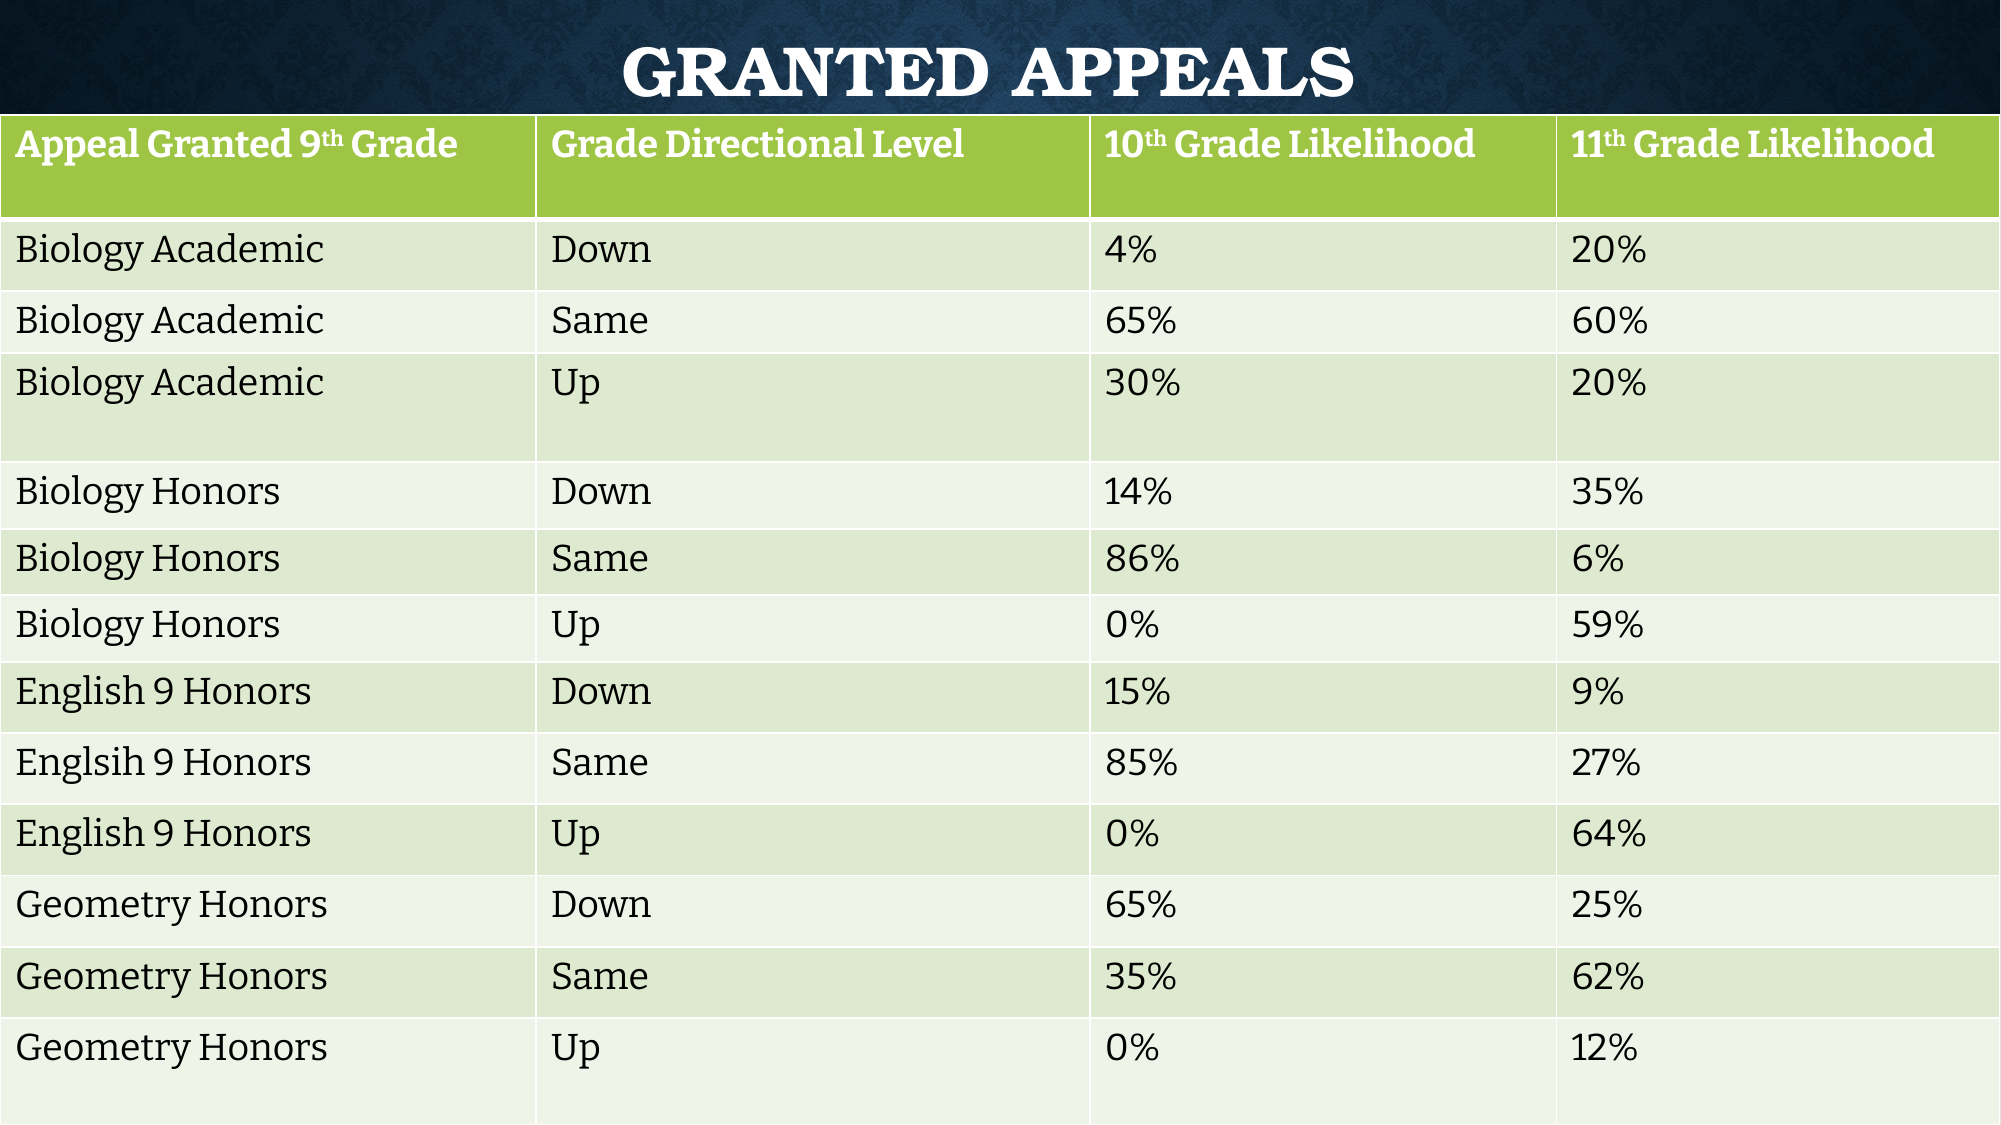

# Granted Appeals
| Appeal Granted 9th Grade | Grade Directional Level | 10th Grade Likelihood | 11th Grade Likelihood |
| --- | --- | --- | --- |
| Biology Academic | Down | 4% | 20% |
| Biology Academic | Same | 65% | 60% |
| Biology Academic | Up | 30% | 20% |
| Biology Honors | Down | 14% | 35% |
| Biology Honors | Same | 86% | 6% |
| Biology Honors | Up | 0% | 59% |
| English 9 Honors | Down | 15% | 9% |
| Englsih 9 Honors | Same | 85% | 27% |
| English 9 Honors | Up | 0% | 64% |
| Geometry Honors | Down | 65% | 25% |
| Geometry Honors | Same | 35% | 62% |
| Geometry Honors | Up | 0% | 12% |